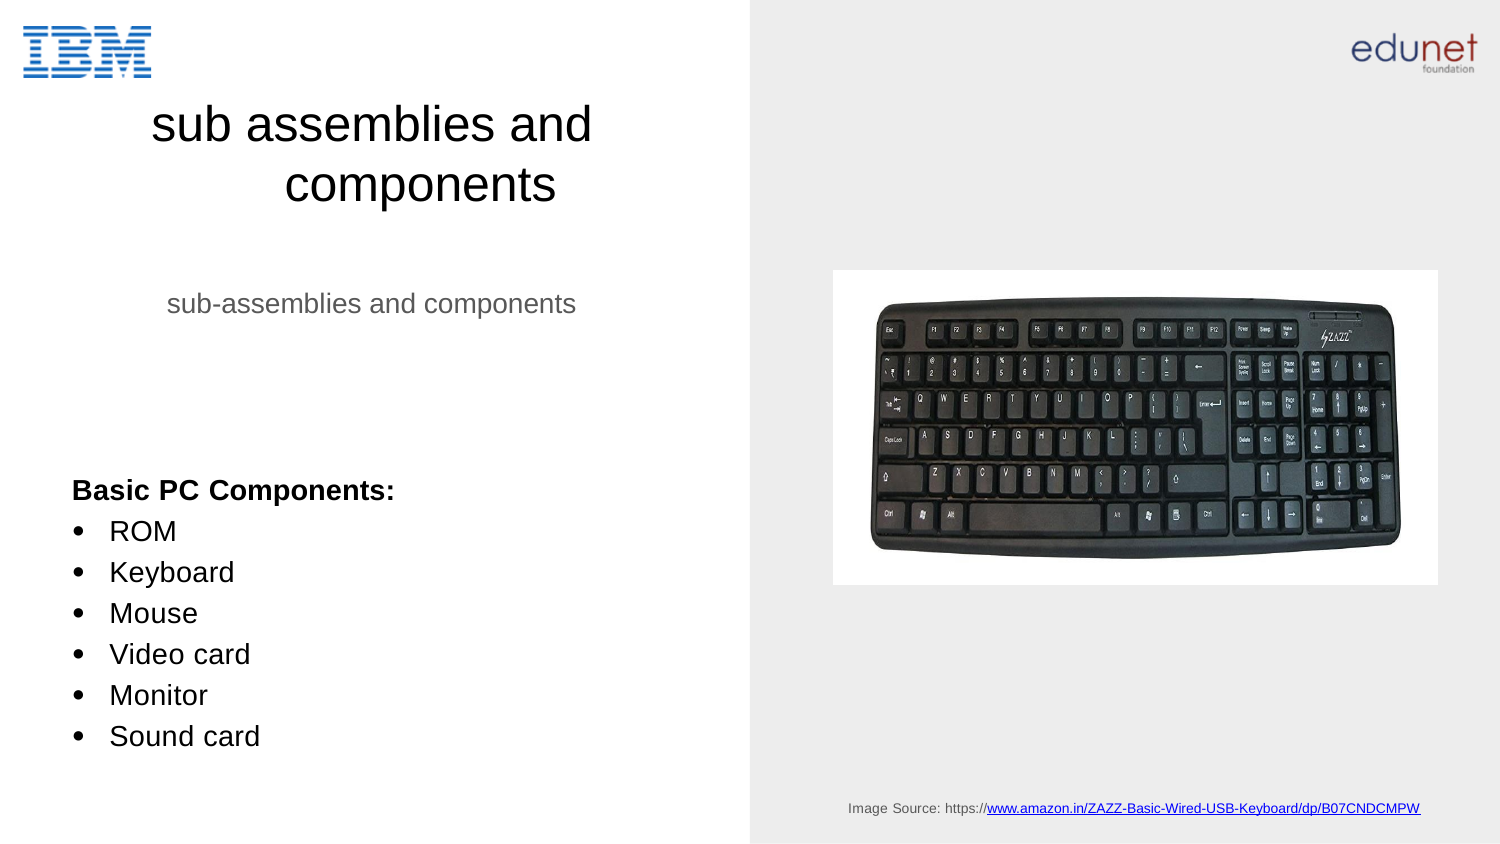

# sub assemblies and  components

sub-assemblies and components
Basic PC Components:
ROM
Keyboard
Mouse
Video card
Monitor
Sound card
Image Source: https://www.amazon.in/ZAZZ-Basic-Wired-USB-Keyboard/dp/B07CNDCMPW